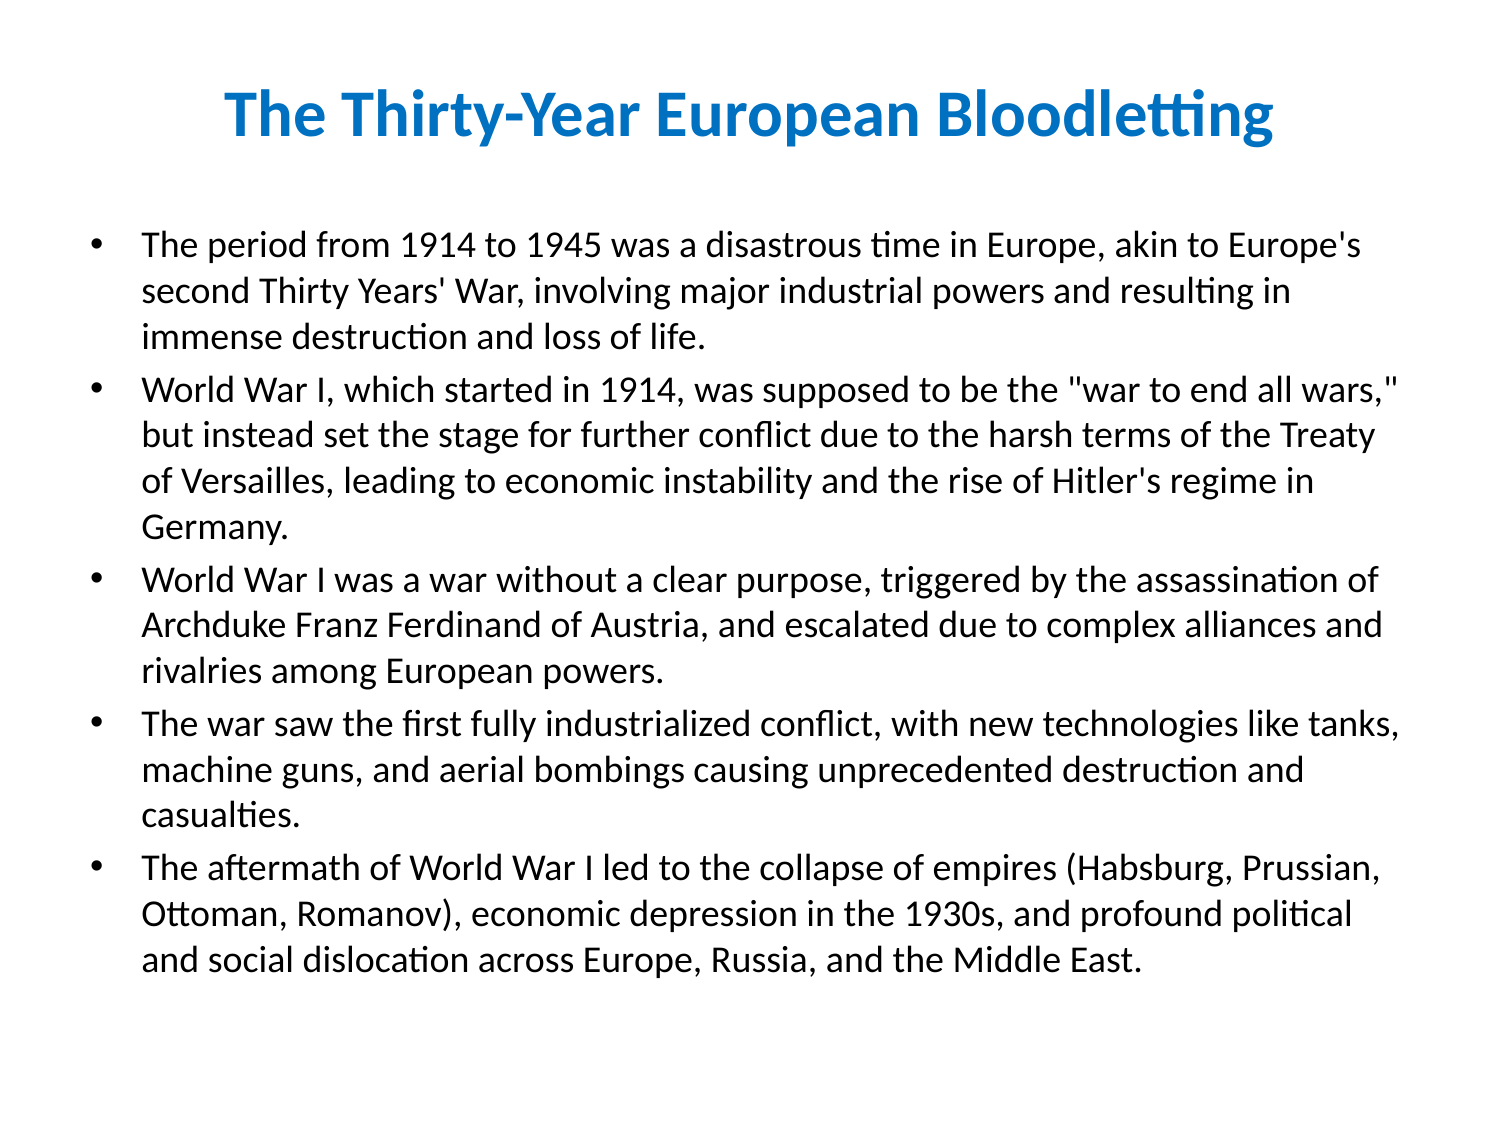

# The Thirty-Year European Bloodletting
The period from 1914 to 1945 was a disastrous time in Europe, akin to Europe's second Thirty Years' War, involving major industrial powers and resulting in immense destruction and loss of life.
World War I, which started in 1914, was supposed to be the "war to end all wars," but instead set the stage for further conflict due to the harsh terms of the Treaty of Versailles, leading to economic instability and the rise of Hitler's regime in Germany.
World War I was a war without a clear purpose, triggered by the assassination of Archduke Franz Ferdinand of Austria, and escalated due to complex alliances and rivalries among European powers.
The war saw the first fully industrialized conflict, with new technologies like tanks, machine guns, and aerial bombings causing unprecedented destruction and casualties.
The aftermath of World War I led to the collapse of empires (Habsburg, Prussian, Ottoman, Romanov), economic depression in the 1930s, and profound political and social dislocation across Europe, Russia, and the Middle East.